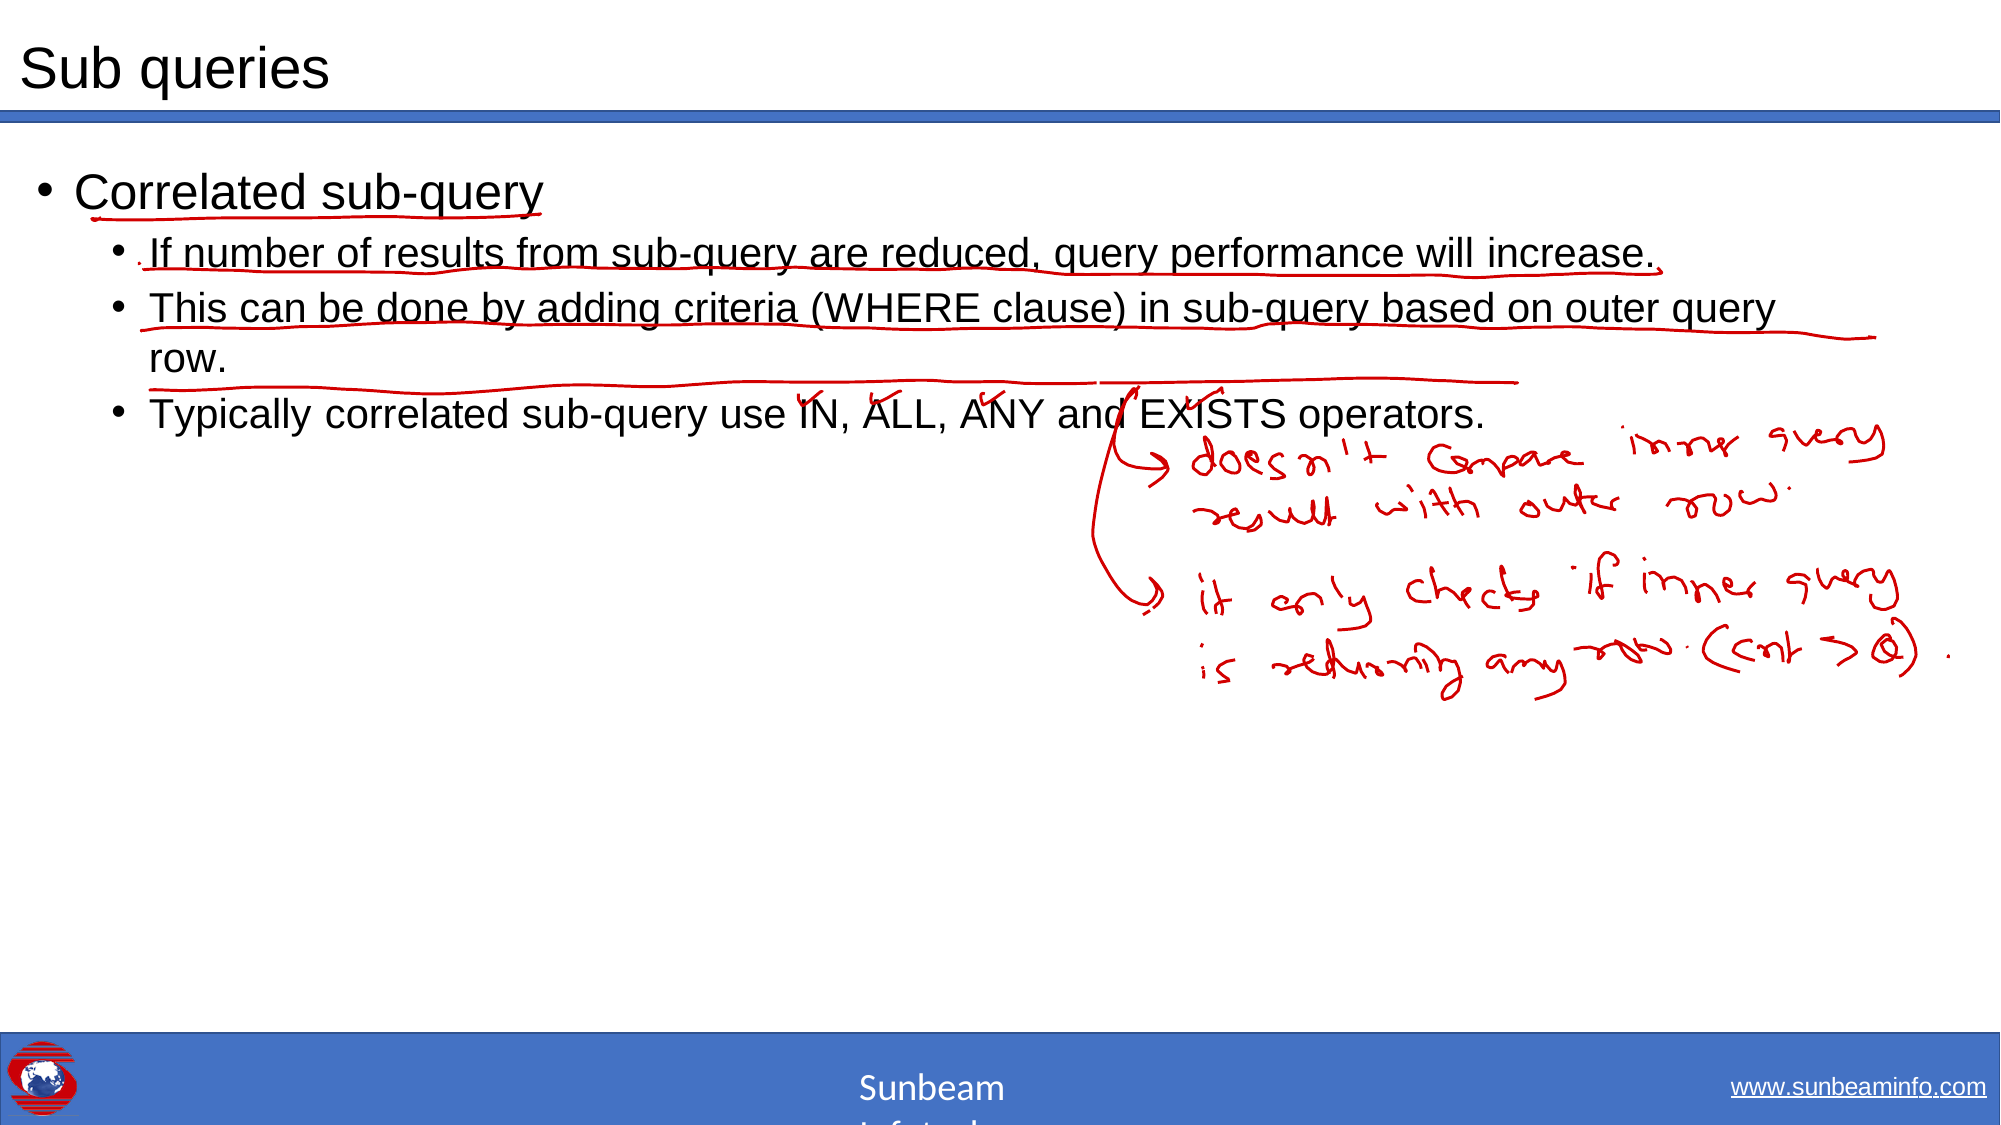

# Sub queries

Correlated sub-query
If number of results from sub-query are reduced, query performance will increase.
This can be done by adding criteria (WHERE clause) in sub-query based on outer query row.
Typically correlated sub-query use IN, ALL, ANY and EXISTS operators.

Sunbeam Infotech
www.sunbeaminfo.com